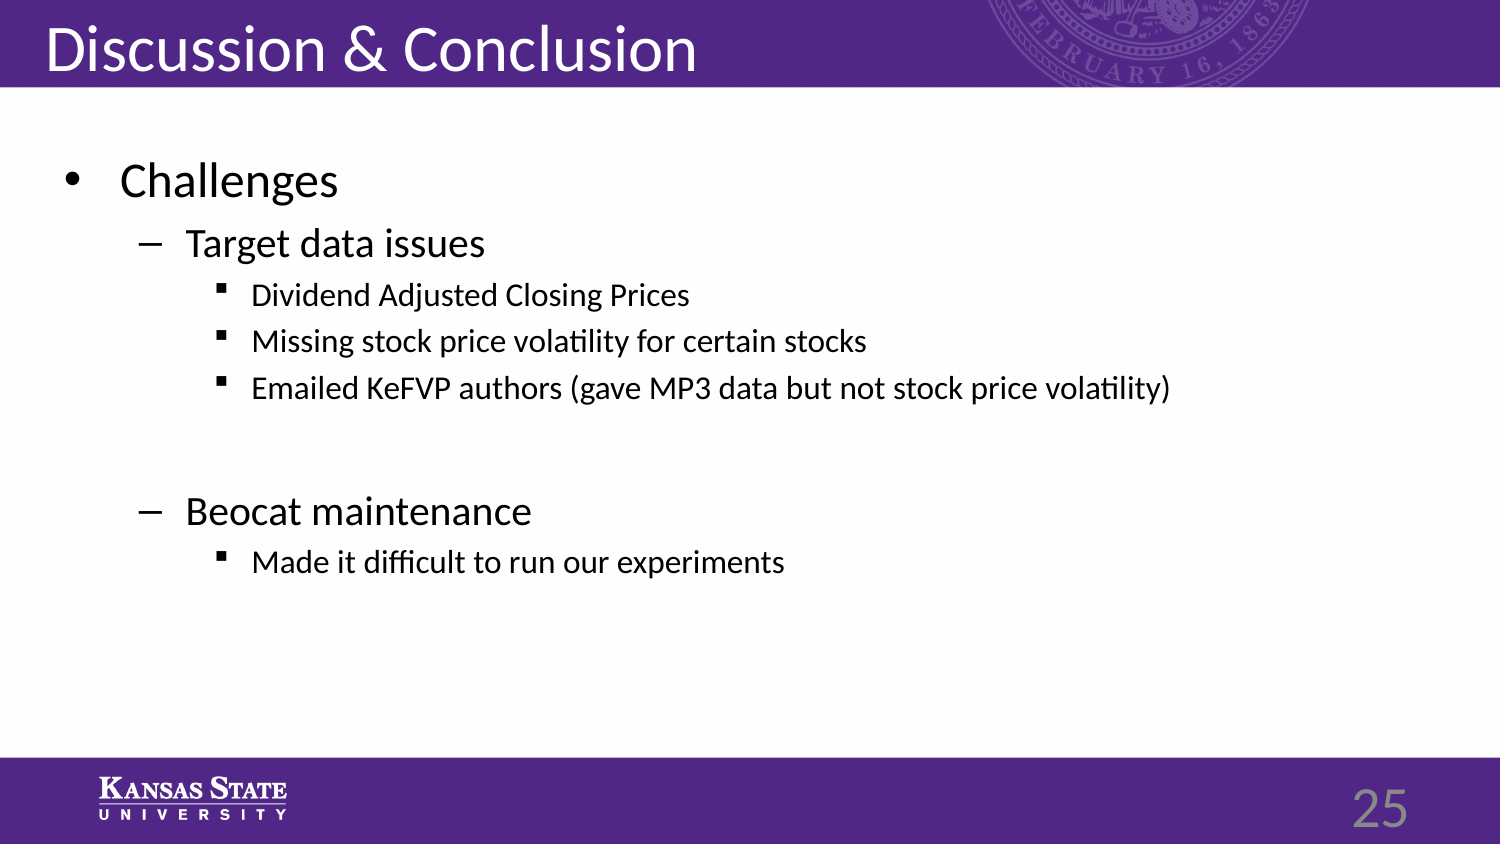

# Discussion & Conclusion
Challenges
Target data issues
Dividend Adjusted Closing Prices
Missing stock price volatility for certain stocks
Emailed KeFVP authors (gave MP3 data but not stock price volatility)

Beocat maintenance
Made it difficult to run our experiments
25